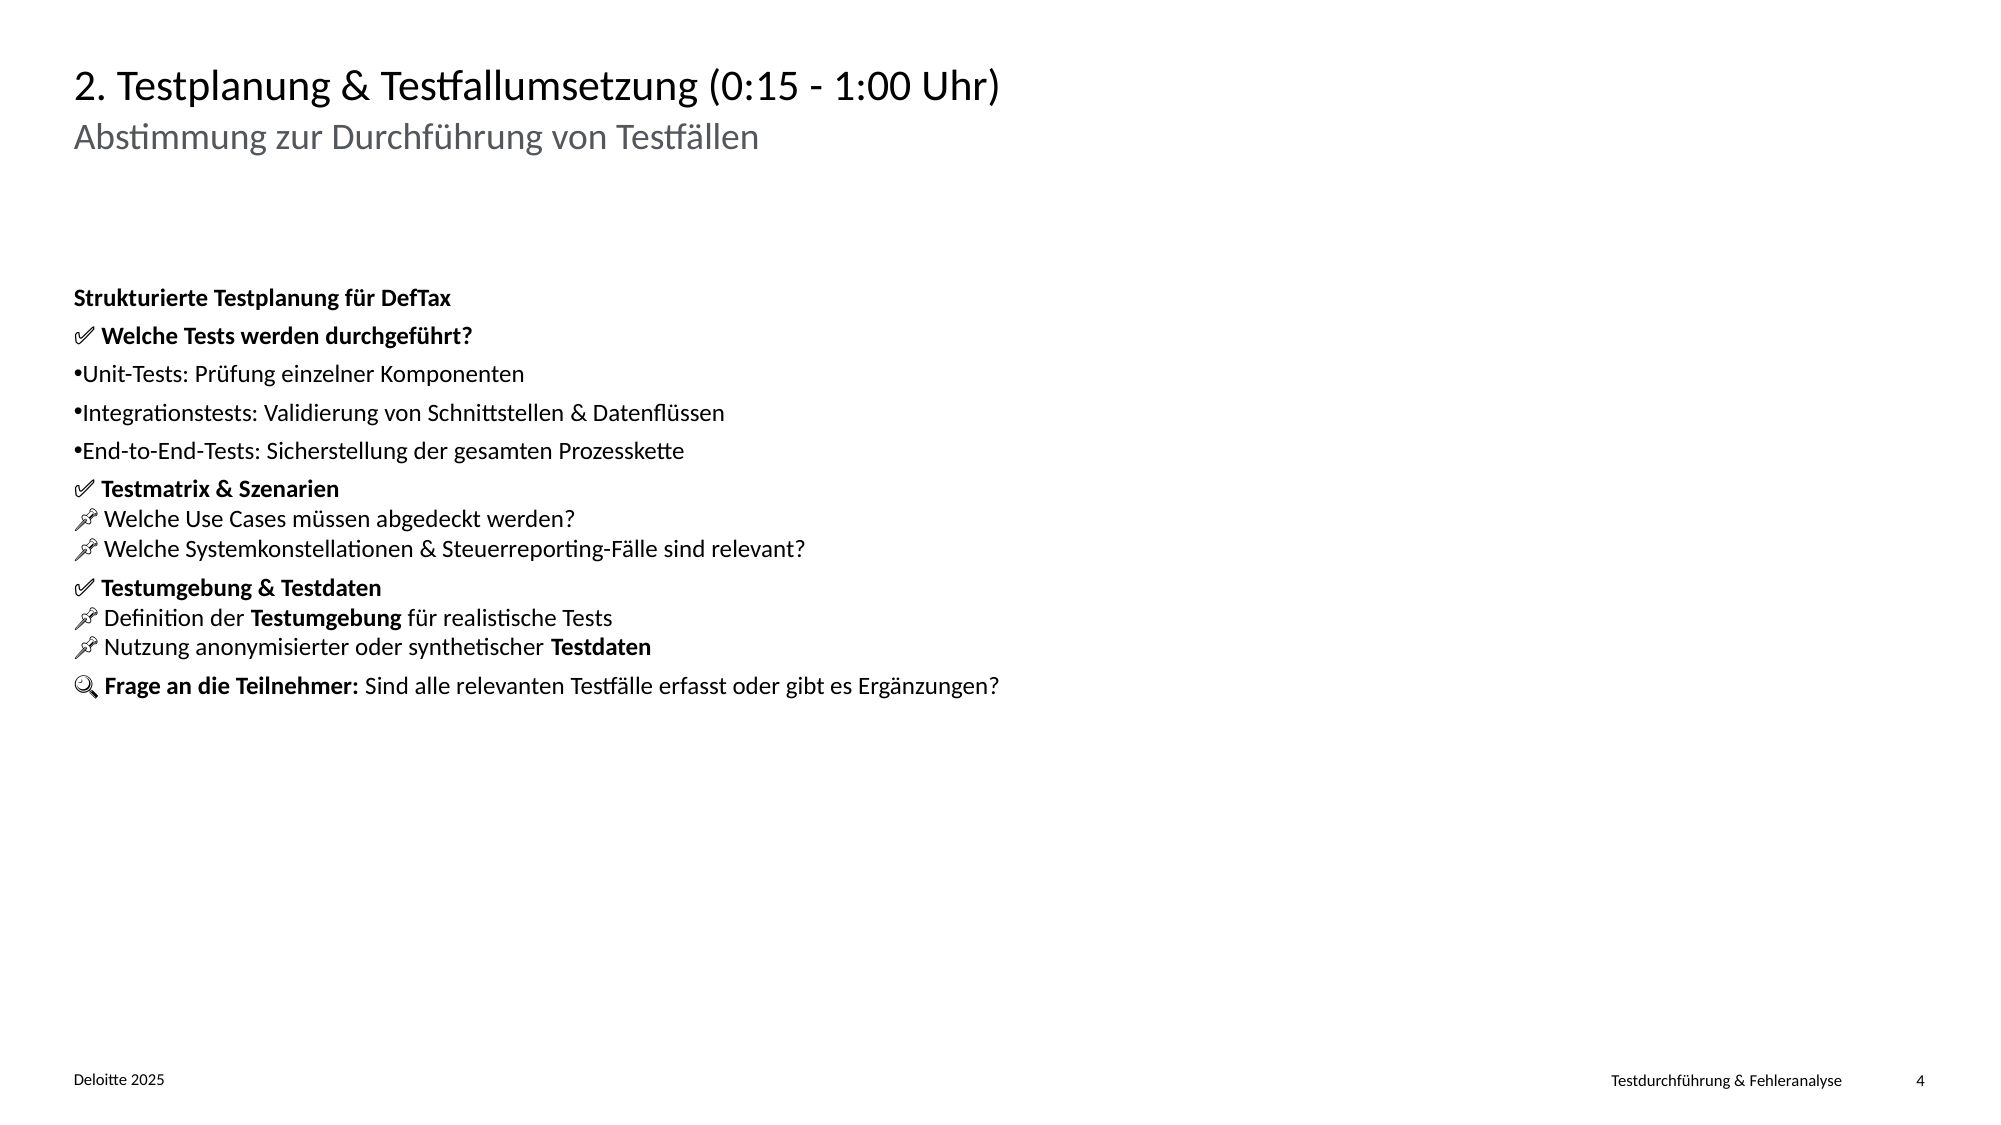

# 2. Testplanung & Testfallumsetzung (0:15 - 1:00 Uhr)
Abstimmung zur Durchführung von Testfällen
Strukturierte Testplanung für DefTax
✅ Welche Tests werden durchgeführt?
Unit-Tests: Prüfung einzelner Komponenten
Integrationstests: Validierung von Schnittstellen & Datenflüssen
End-to-End-Tests: Sicherstellung der gesamten Prozesskette
✅ Testmatrix & Szenarien
📌 Welche Use Cases müssen abgedeckt werden?
📌 Welche Systemkonstellationen & Steuerreporting-Fälle sind relevant?
✅ Testumgebung & Testdaten
📌 Definition der Testumgebung für realistische Tests
📌 Nutzung anonymisierter oder synthetischer Testdaten
🔍 Frage an die Teilnehmer: Sind alle relevanten Testfälle erfasst oder gibt es Ergänzungen?